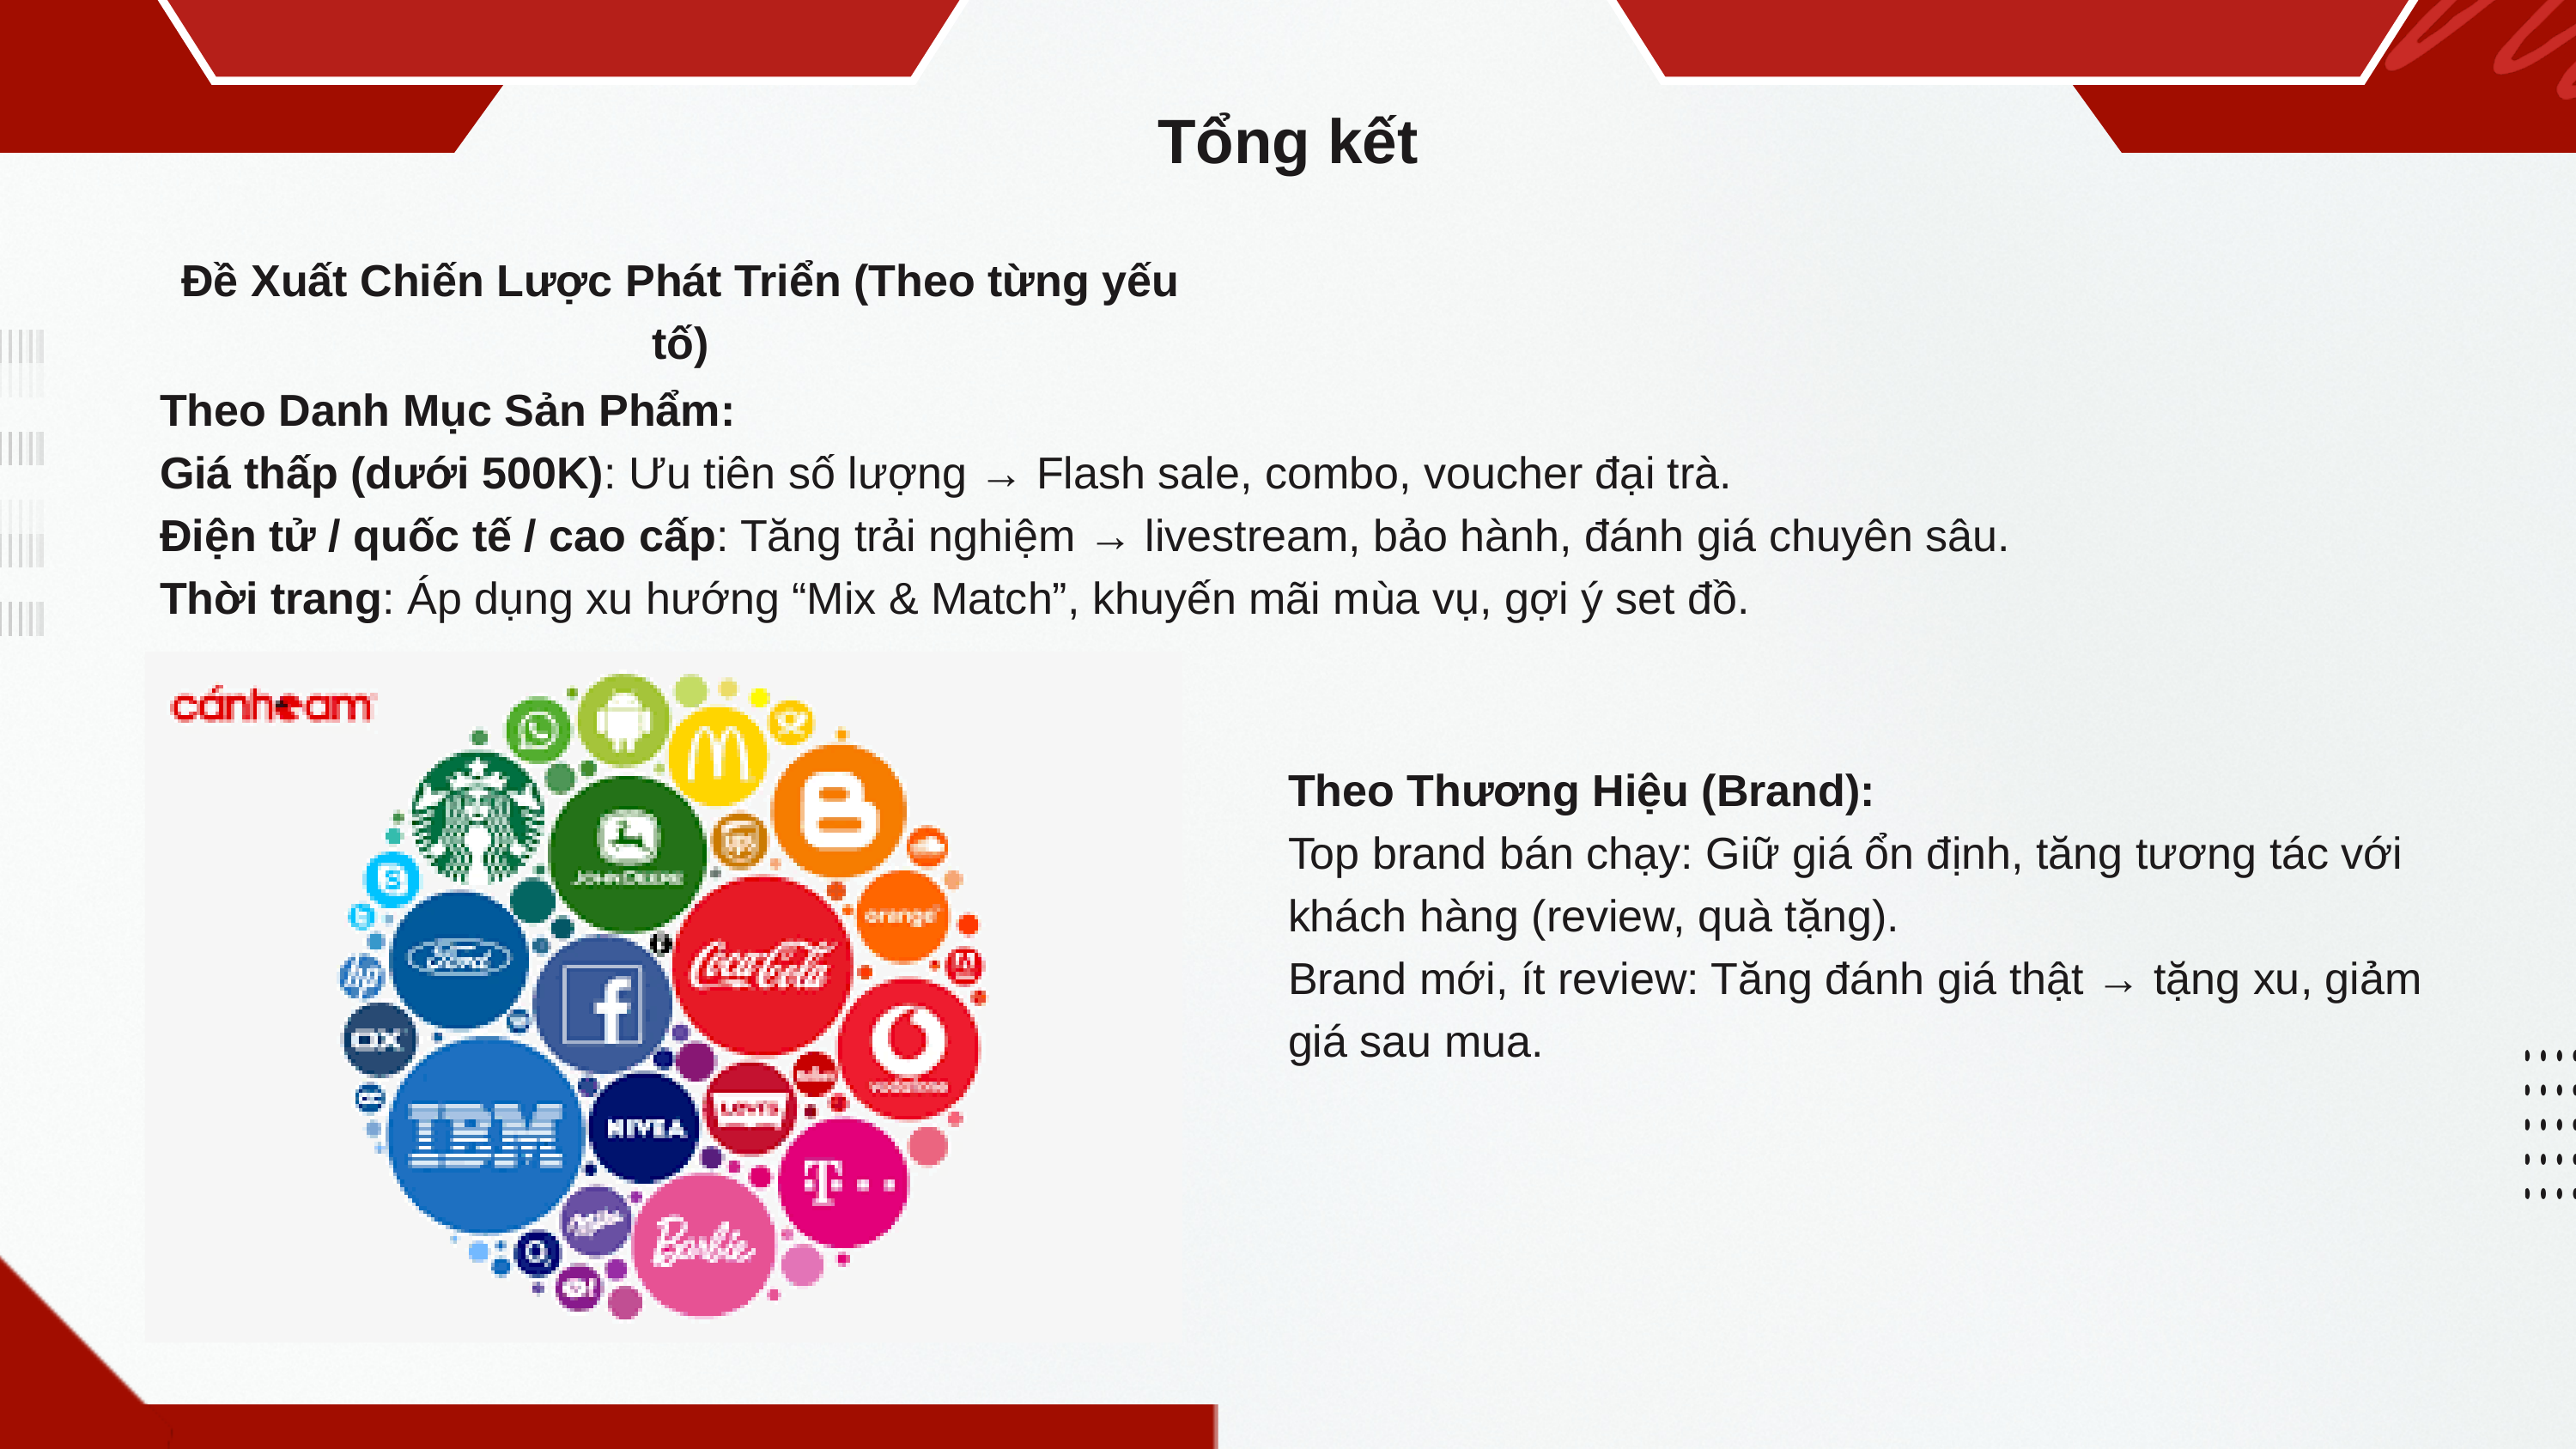

Tổng kết
Đề Xuất Chiến Lược Phát Triển (Theo từng yếu tố)
Theo Danh Mục Sản Phẩm:
Giá thấp (dưới 500K): Ưu tiên số lượng → Flash sale, combo, voucher đại trà.
Điện tử / quốc tế / cao cấp: Tăng trải nghiệm → livestream, bảo hành, đánh giá chuyên sâu.
Thời trang: Áp dụng xu hướng “Mix & Match”, khuyến mãi mùa vụ, gợi ý set đồ.

Theo Thương Hiệu (Brand):
Top brand bán chạy: Giữ giá ổn định, tăng tương tác với khách hàng (review, quà tặng).
Brand mới, ít review: Tăng đánh giá thật → tặng xu, giảm giá sau mua.